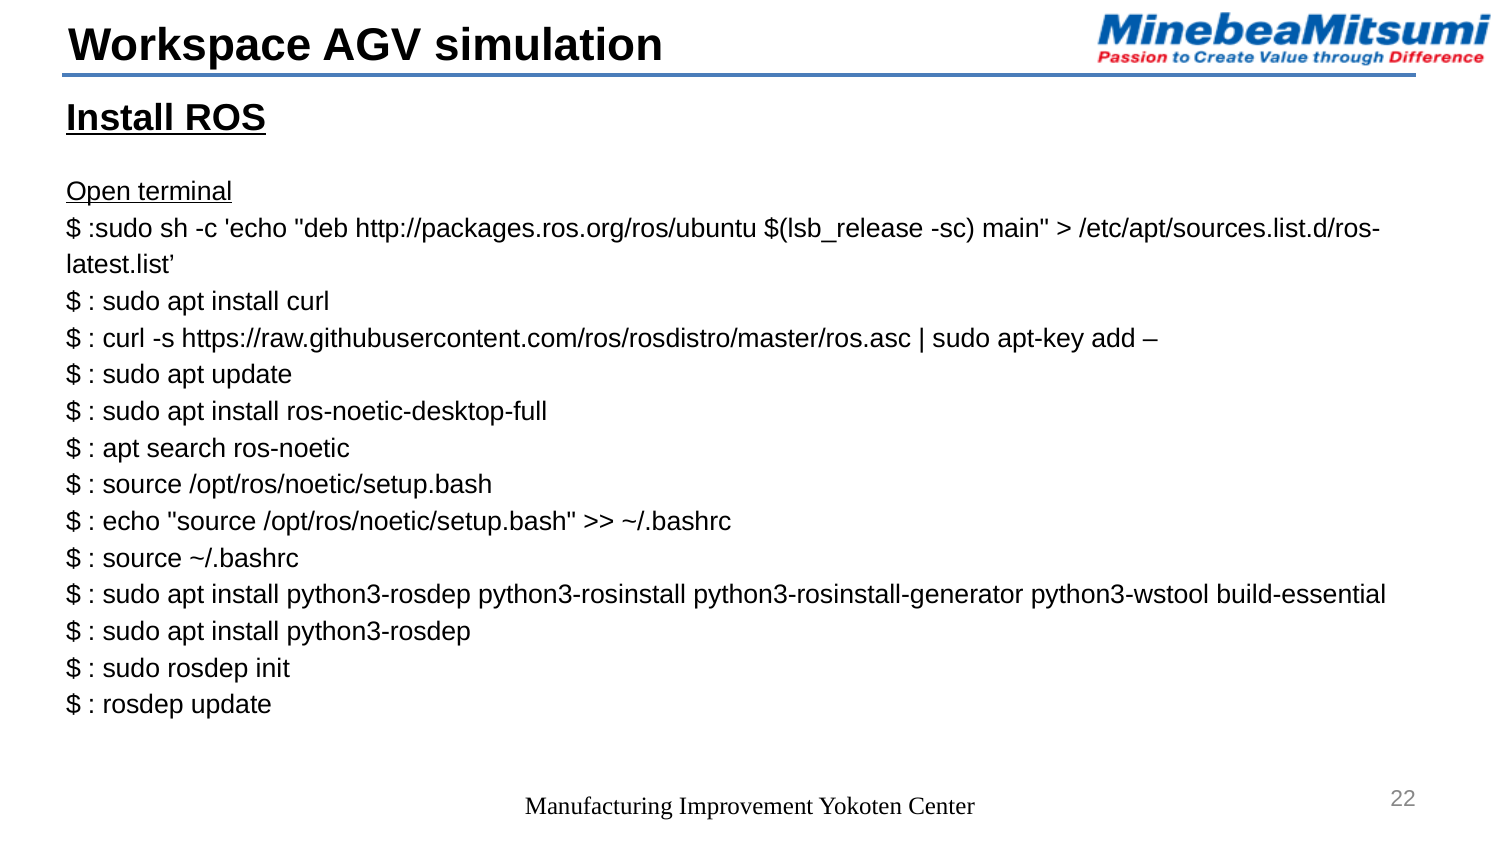

Workspace AGV simulation
Install ROS
Open terminal
$ :sudo sh -c 'echo "deb http://packages.ros.org/ros/ubuntu $(lsb_release -sc) main" > /etc/apt/sources.list.d/ros-latest.list’
$ : sudo apt install curl
$ : curl -s https://raw.githubusercontent.com/ros/rosdistro/master/ros.asc | sudo apt-key add –
$ : sudo apt update
$ : sudo apt install ros-noetic-desktop-full
$ : apt search ros-noetic
$ : source /opt/ros/noetic/setup.bash
$ : echo "source /opt/ros/noetic/setup.bash" >> ~/.bashrc
$ : source ~/.bashrc
$ : sudo apt install python3-rosdep python3-rosinstall python3-rosinstall-generator python3-wstool build-essential
$ : sudo apt install python3-rosdep
$ : sudo rosdep init
$ : rosdep update
22
Manufacturing Improvement Yokoten Center